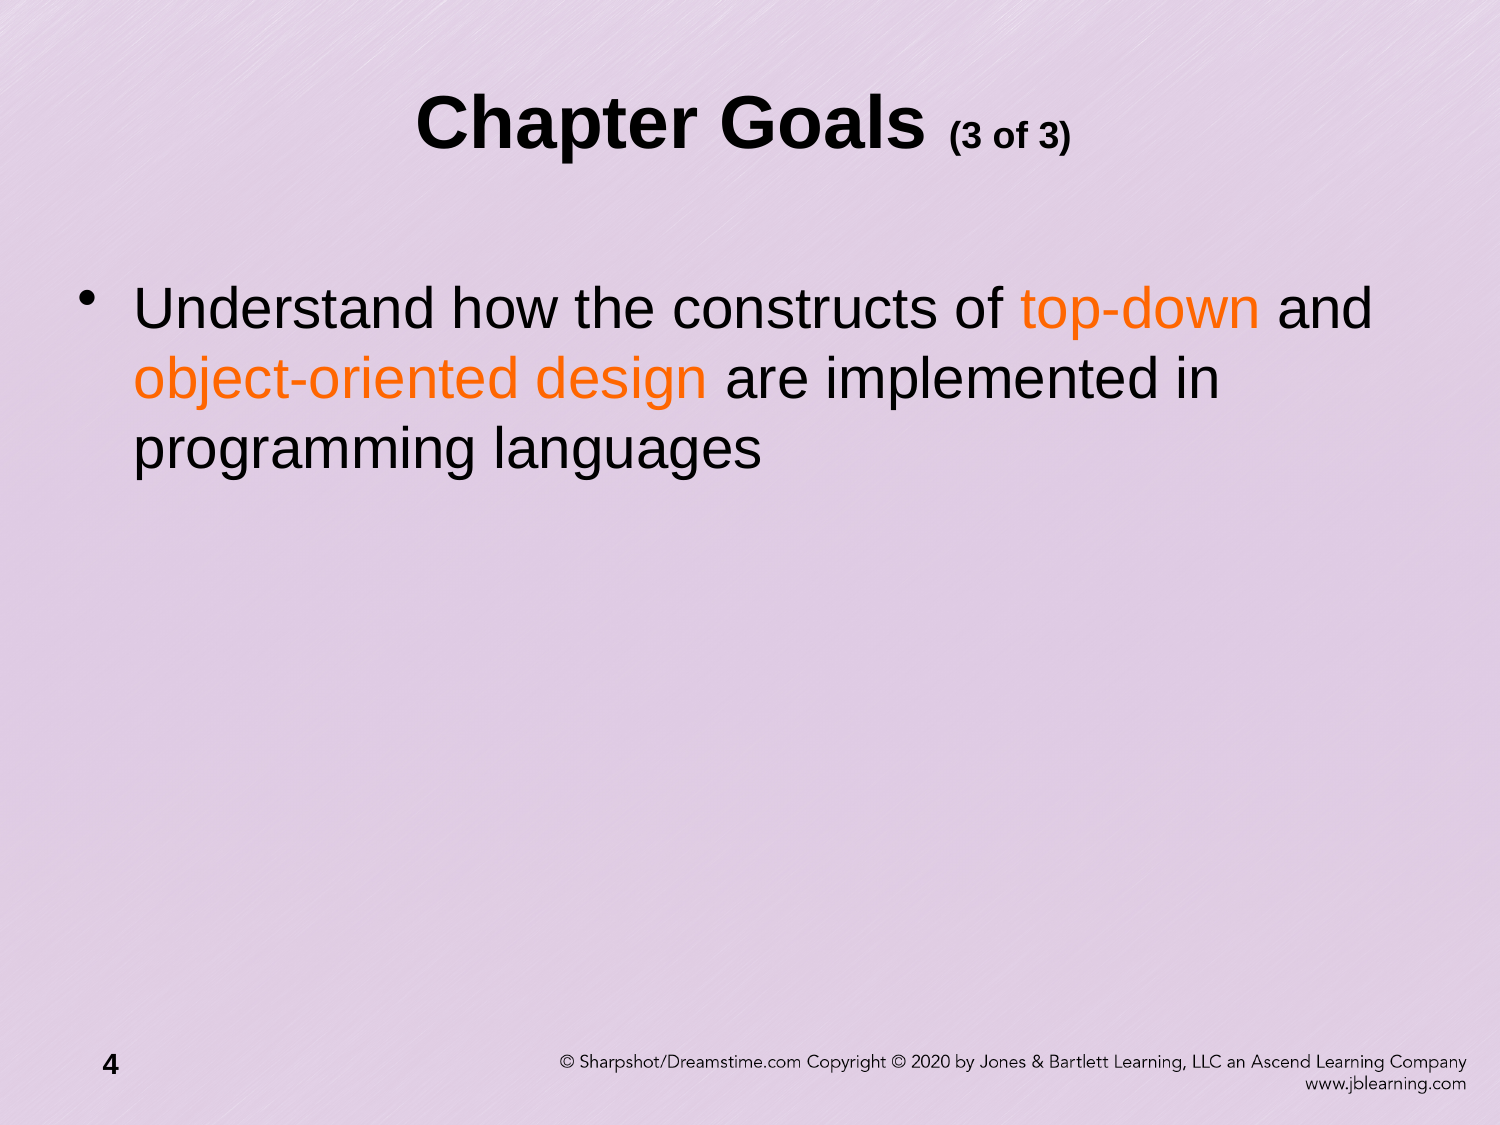

# Chapter Goals (3 of 3)
Understand how the constructs of top-down and object-oriented design are implemented in programming languages
4